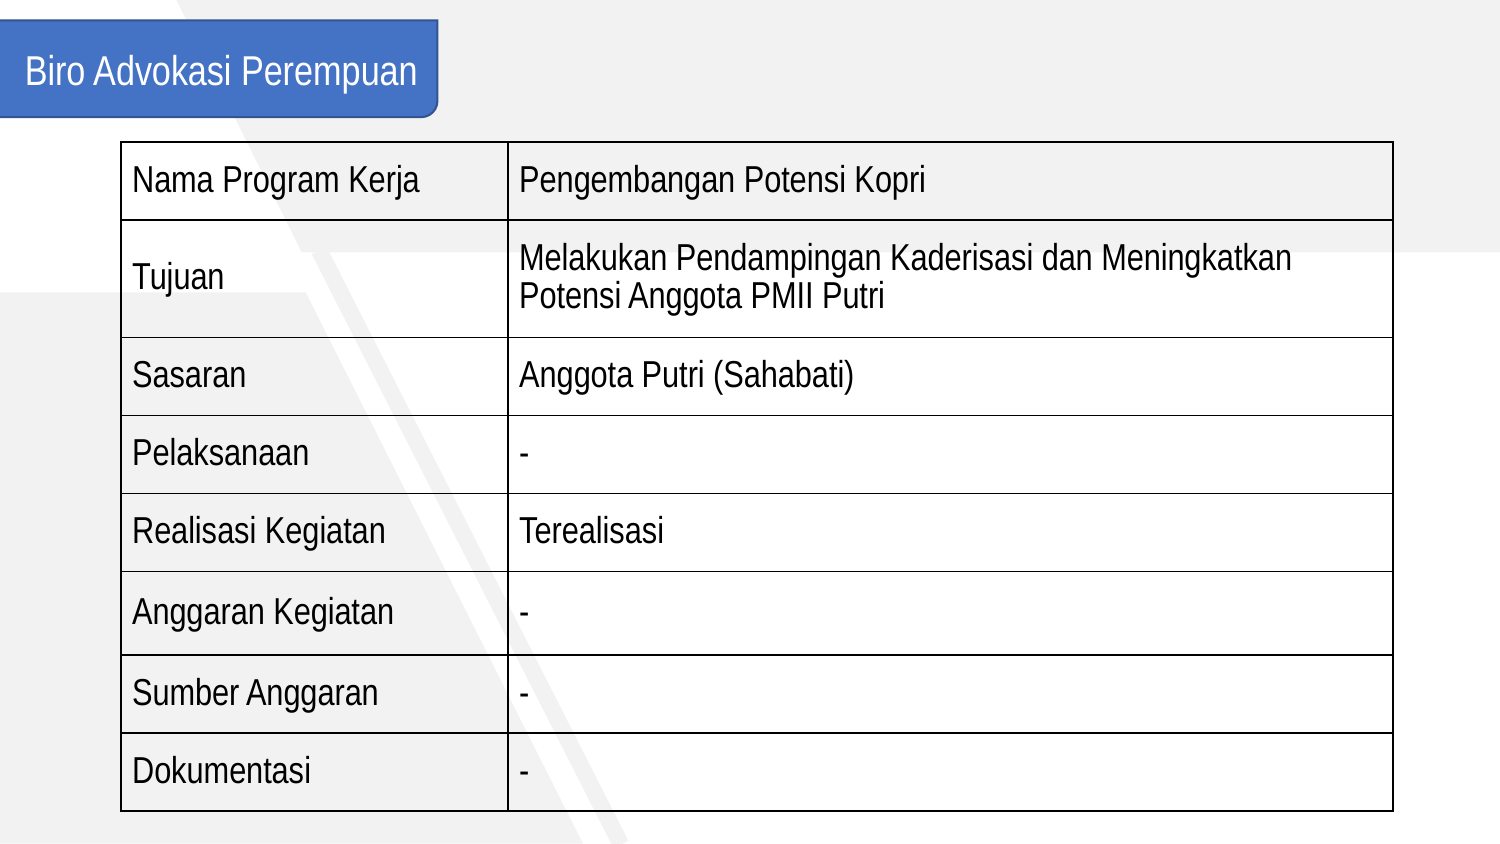

Biro Advokasi Perempuan
| Nama Program Kerja | Pengembangan Potensi Kopri |
| --- | --- |
| Tujuan | Melakukan Pendampingan Kaderisasi dan Meningkatkan Potensi Anggota PMII Putri |
| Sasaran | Anggota Putri (Sahabati) |
| Pelaksanaan | - |
| Realisasi Kegiatan | Terealisasi |
| Anggaran Kegiatan | - |
| Sumber Anggaran | - |
| Dokumentasi | - |